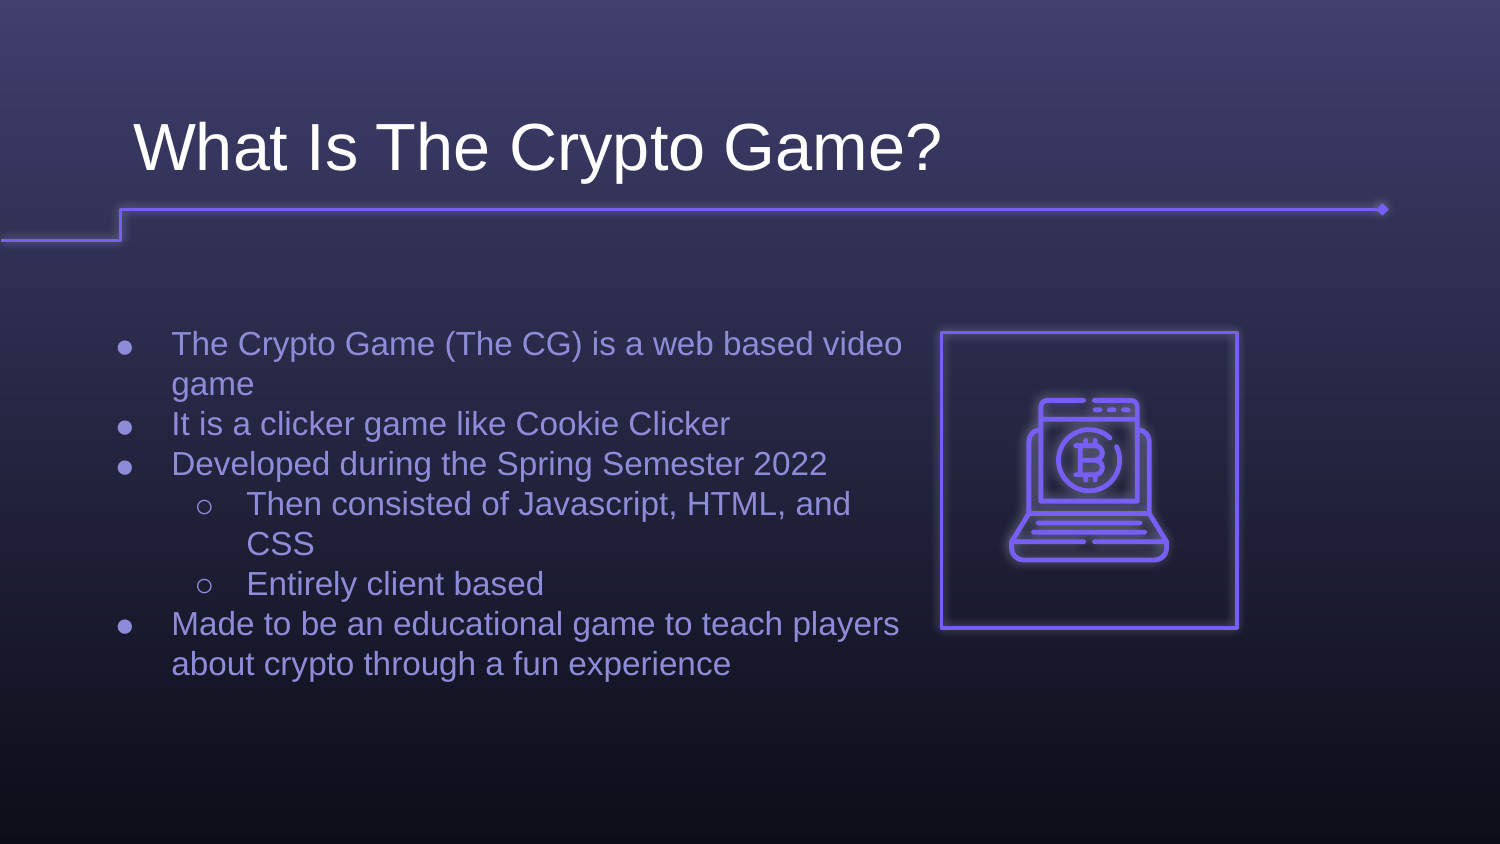

# What Is The Crypto Game?
The Crypto Game (The CG) is a web based video game
It is a clicker game like Cookie Clicker
Developed during the Spring Semester 2022
Then consisted of Javascript, HTML, and CSS
Entirely client based
Made to be an educational game to teach players about crypto through a fun experience